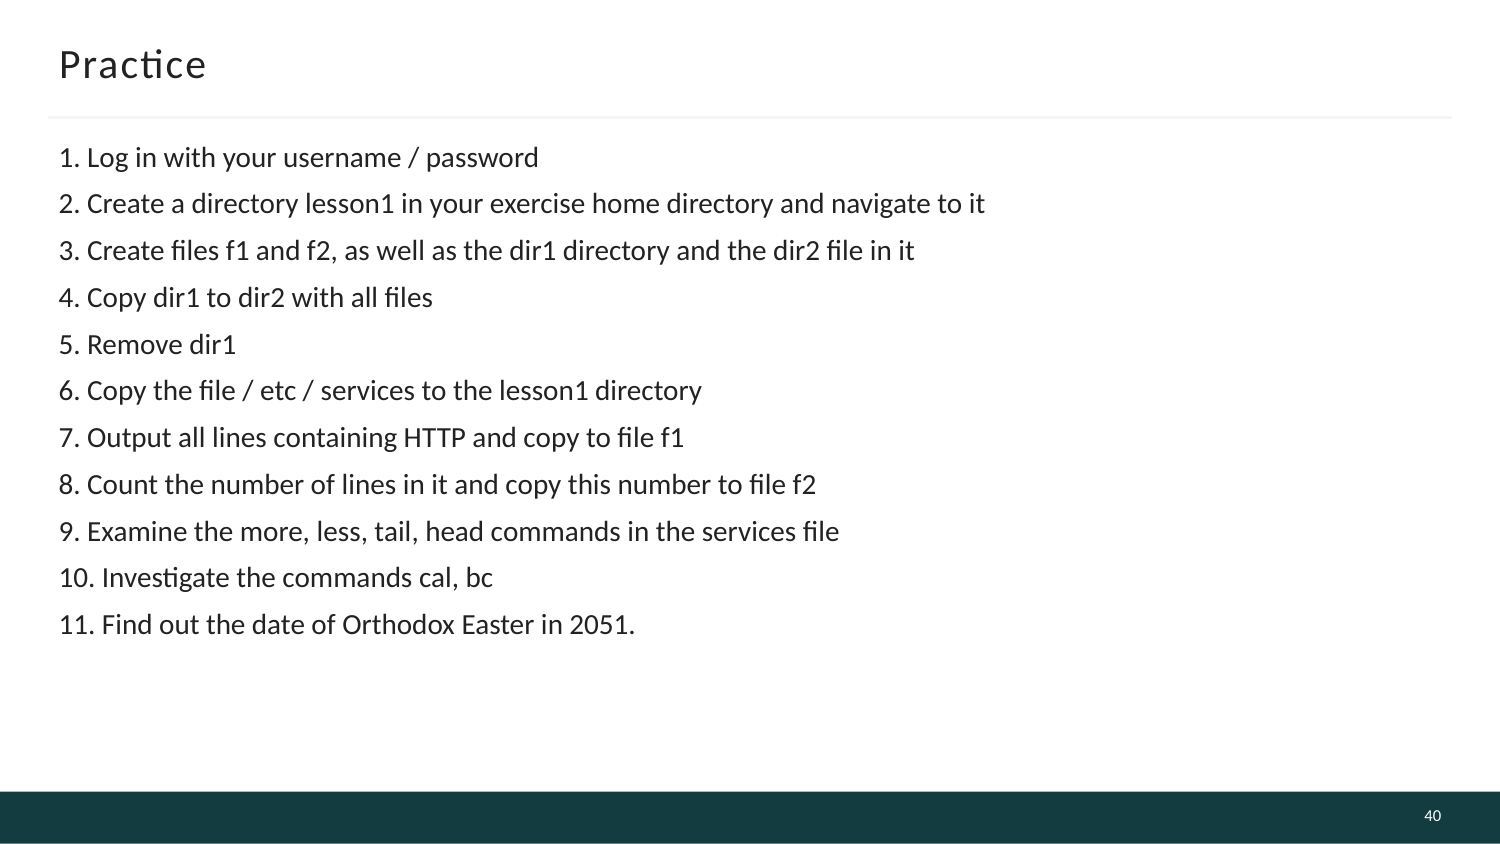

# Practice
1. Log in with your username / password
2. Create a directory lesson1 in your exercise home directory and navigate to it
3. Create files f1 and f2, as well as the dir1 directory and the dir2 file in it
4. Copy dir1 to dir2 with all files
5. Remove dir1
6. Copy the file / etc / services to the lesson1 directory
7. Output all lines containing HTTP and copy to file f1
8. Count the number of lines in it and copy this number to file f2
9. Examine the more, less, tail, head commands in the services file
10. Investigate the commands cal, bc
11. Find out the date of Orthodox Easter in 2051.

40